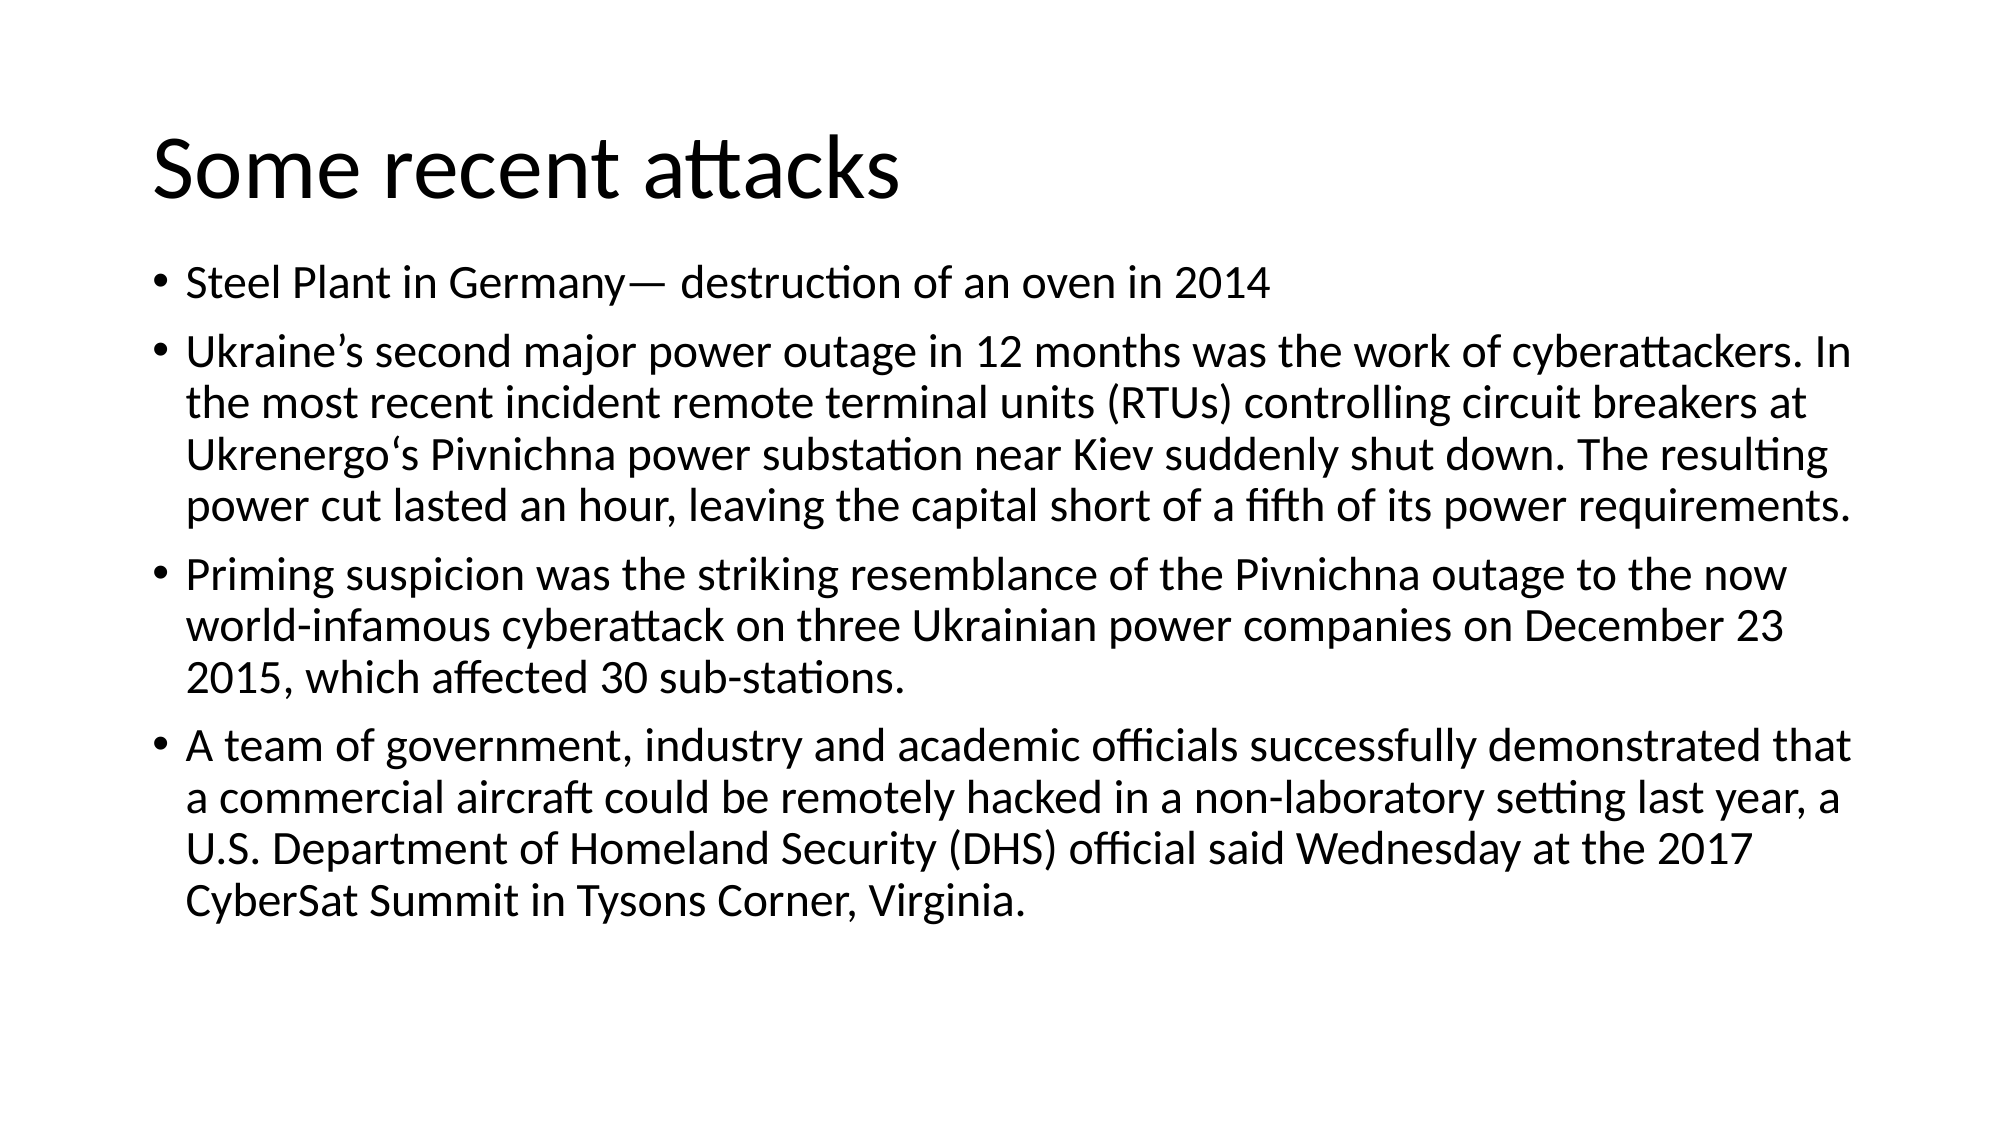

# Some recent attacks
Steel Plant in Germany— destruction of an oven in 2014
Ukraine’s second major power outage in 12 months was the work of cyberattackers. In the most recent incident remote terminal units (RTUs) controlling circuit breakers at Ukrenergo‘s Pivnichna power substation near Kiev suddenly shut down. The resulting power cut lasted an hour, leaving the capital short of a fifth of its power requirements.
Priming suspicion was the striking resemblance of the Pivnichna outage to the now world-infamous cyberattack on three Ukrainian power companies on December 23 2015, which affected 30 sub-stations.
A team of government, industry and academic officials successfully demonstrated that a commercial aircraft could be remotely hacked in a non-laboratory setting last year, a U.S. Department of Homeland Security (DHS) official said Wednesday at the 2017 CyberSat Summit in Tysons Corner, Virginia.